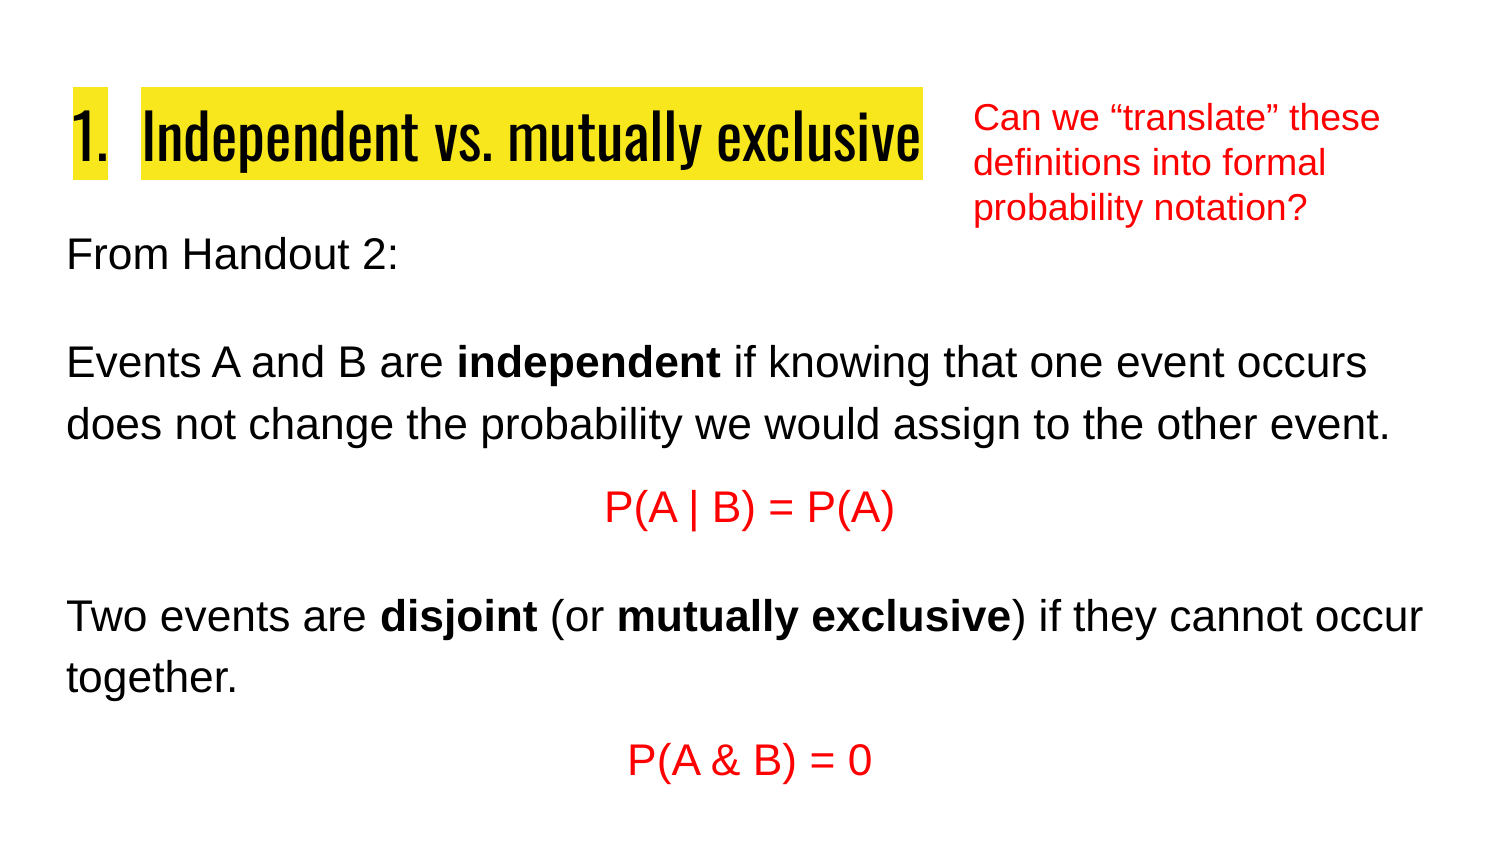

# Independent vs. mutually exclusive
Can we “translate” these definitions into formal probability notation?
From Handout 2:

Events A and B are independent if knowing that one event occurs does not change the probability we would assign to the other event.
P(A | B) = P(A)

Two events are disjoint (or mutually exclusive) if they cannot occur together.
P(A & B) = 0